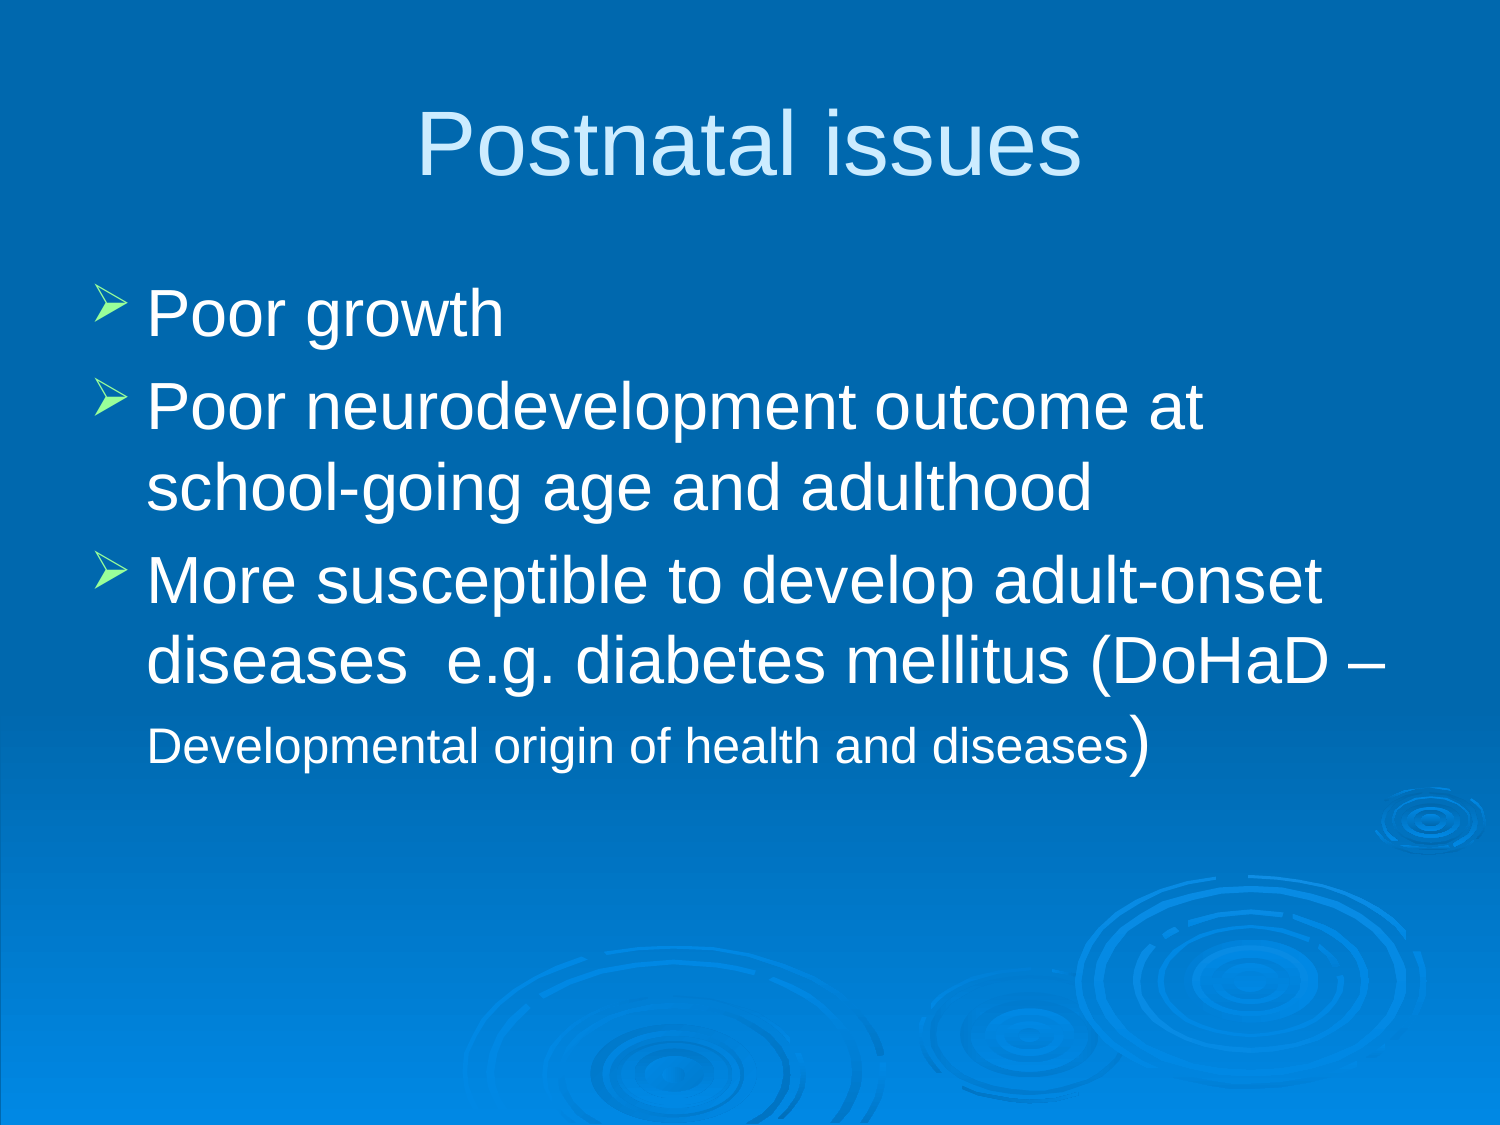

# Postnatal issues
Poor growth
Poor neurodevelopment outcome at school-going age and adulthood
More susceptible to develop adult-onset diseases  e.g. diabetes mellitus (DoHaD – Developmental origin of health and diseases)